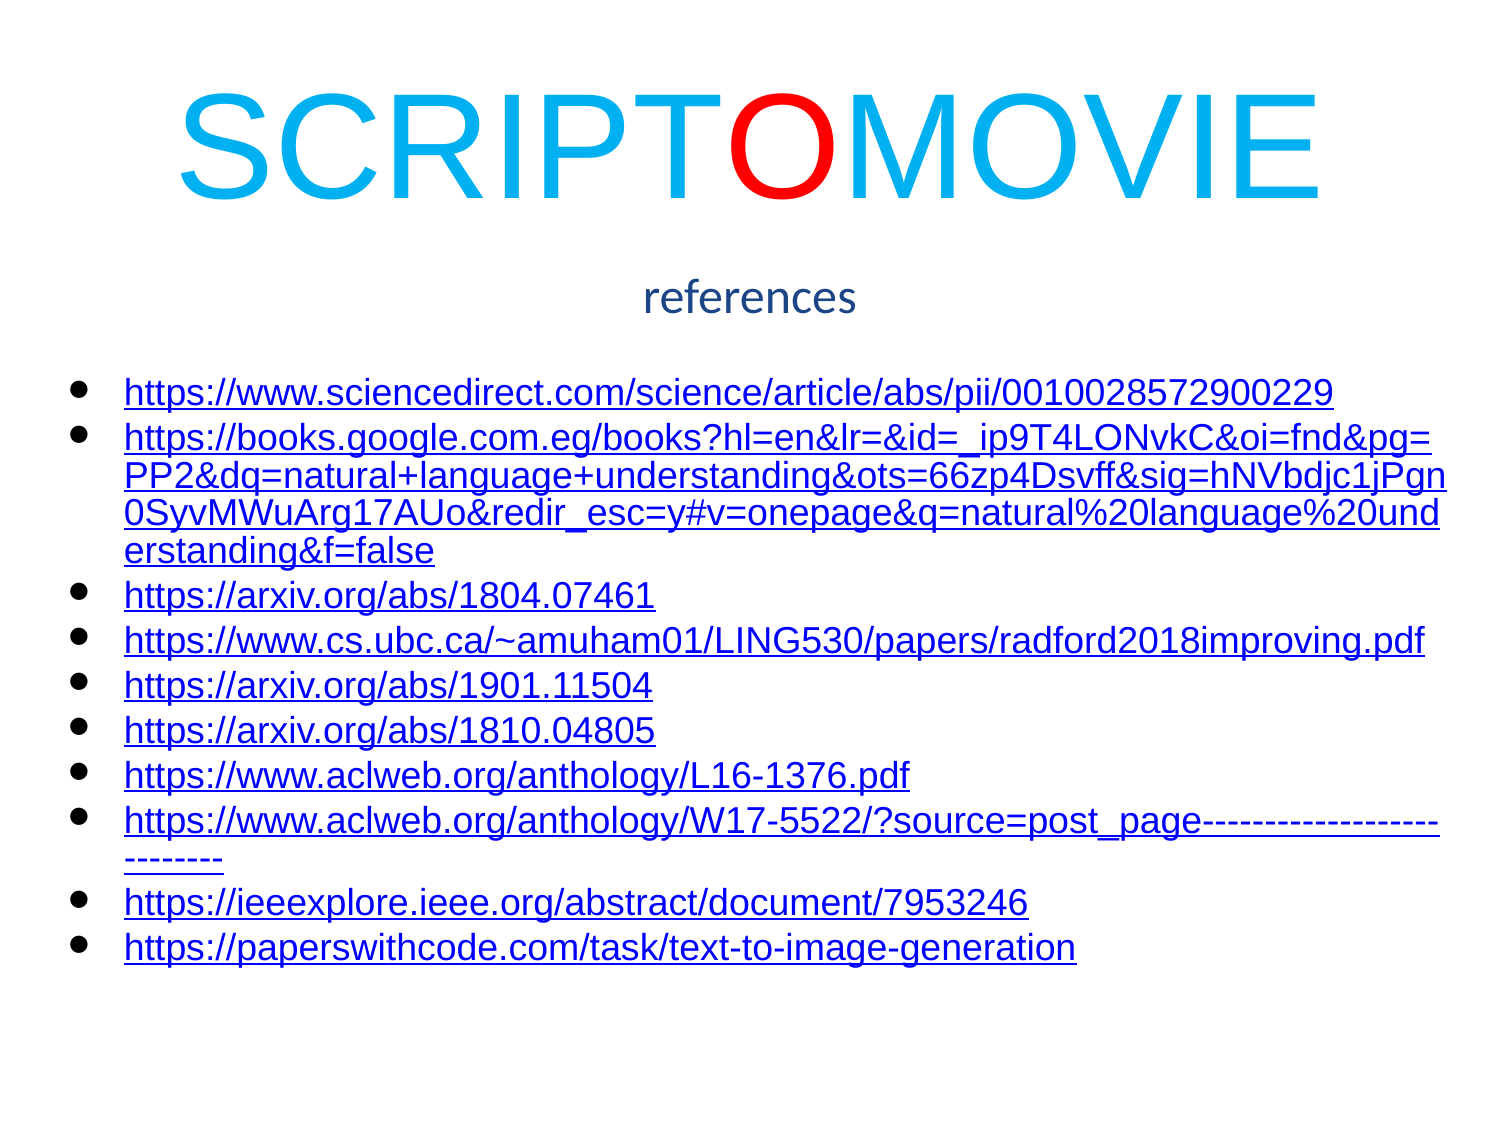

SCRIPTOMOVIE
references

https://www.sciencedirect.com/science/article/abs/pii/0010028572900229
https://books.google.com.eg/books?hl=en&lr=&id=_ip9T4LONvkC&oi=fnd&pg=PP2&dq=natural+language+understanding&ots=66zp4Dsvff&sig=hNVbdjc1jPgn0SyvMWuArg17AUo&redir_esc=y#v=onepage&q=natural%20language%20understanding&f=false
https://arxiv.org/abs/1804.07461
https://www.cs.ubc.ca/~amuham01/LING530/papers/radford2018improving.pdf
https://arxiv.org/abs/1901.11504
https://arxiv.org/abs/1810.04805
https://www.aclweb.org/anthology/L16-1376.pdf
https://www.aclweb.org/anthology/W17-5522/?source=post_page---------------------------
https://ieeexplore.ieee.org/abstract/document/7953246
https://paperswithcode.com/task/text-to-image-generation